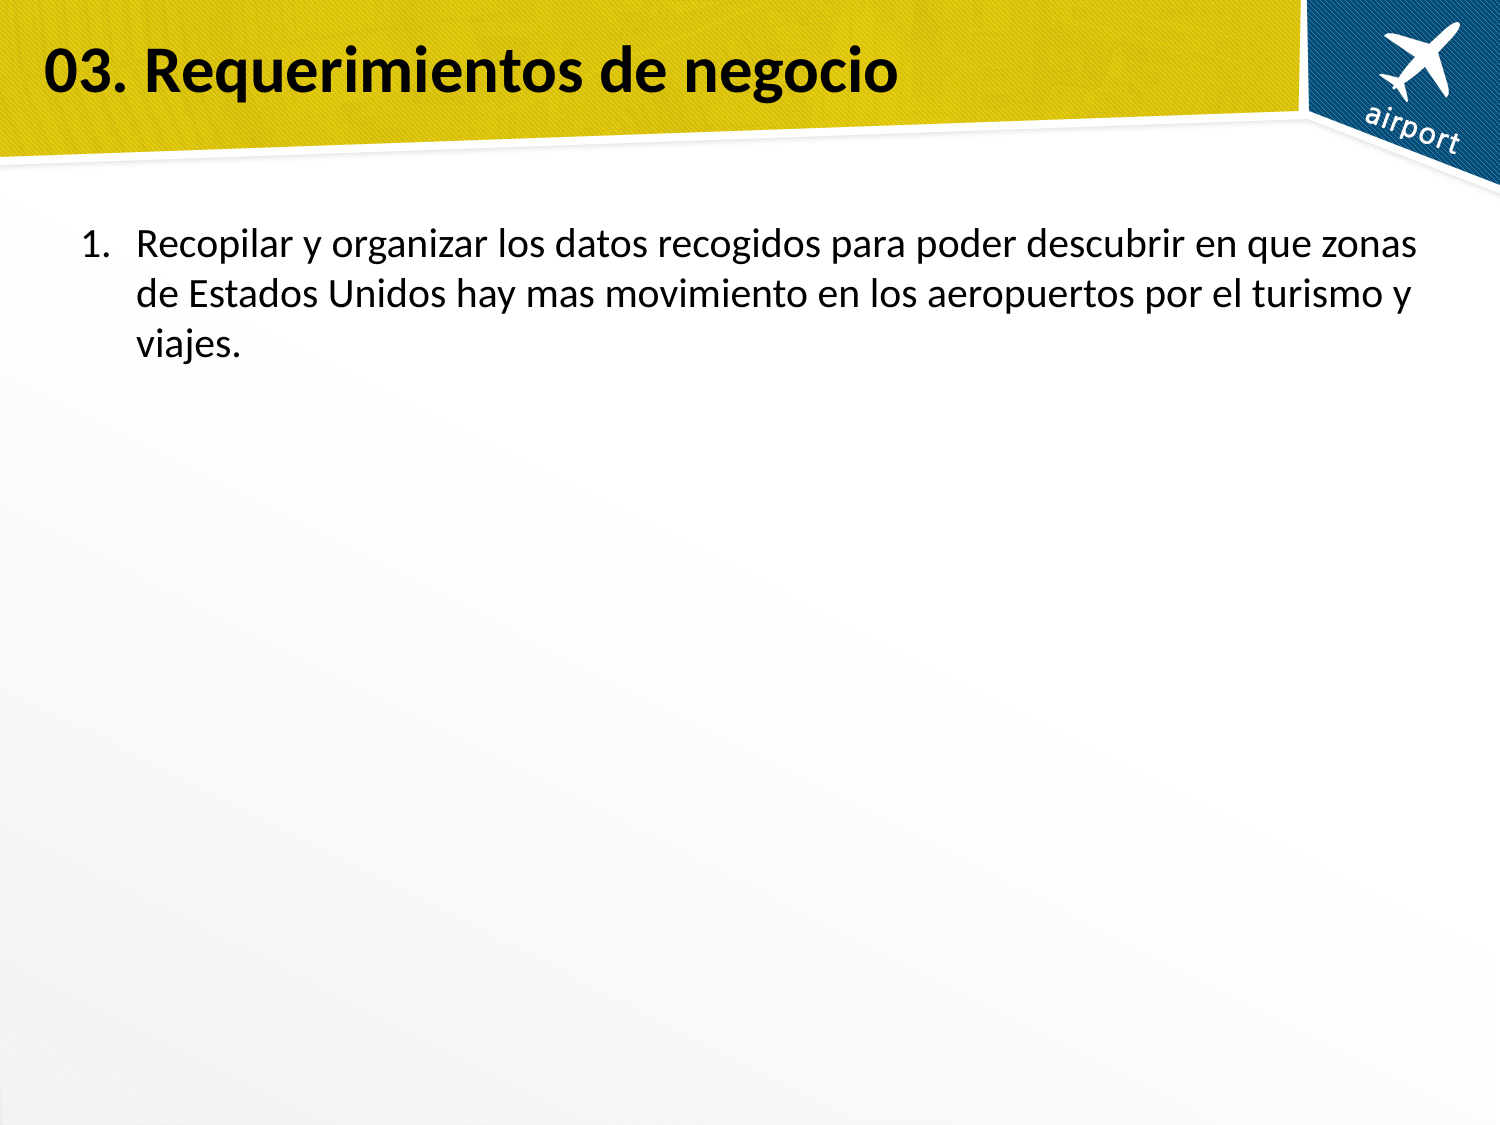

# 03. Requerimientos de negocio
Recopilar y organizar los datos recogidos para poder descubrir en que zonas de Estados Unidos hay mas movimiento en los aeropuertos por el turismo y viajes.